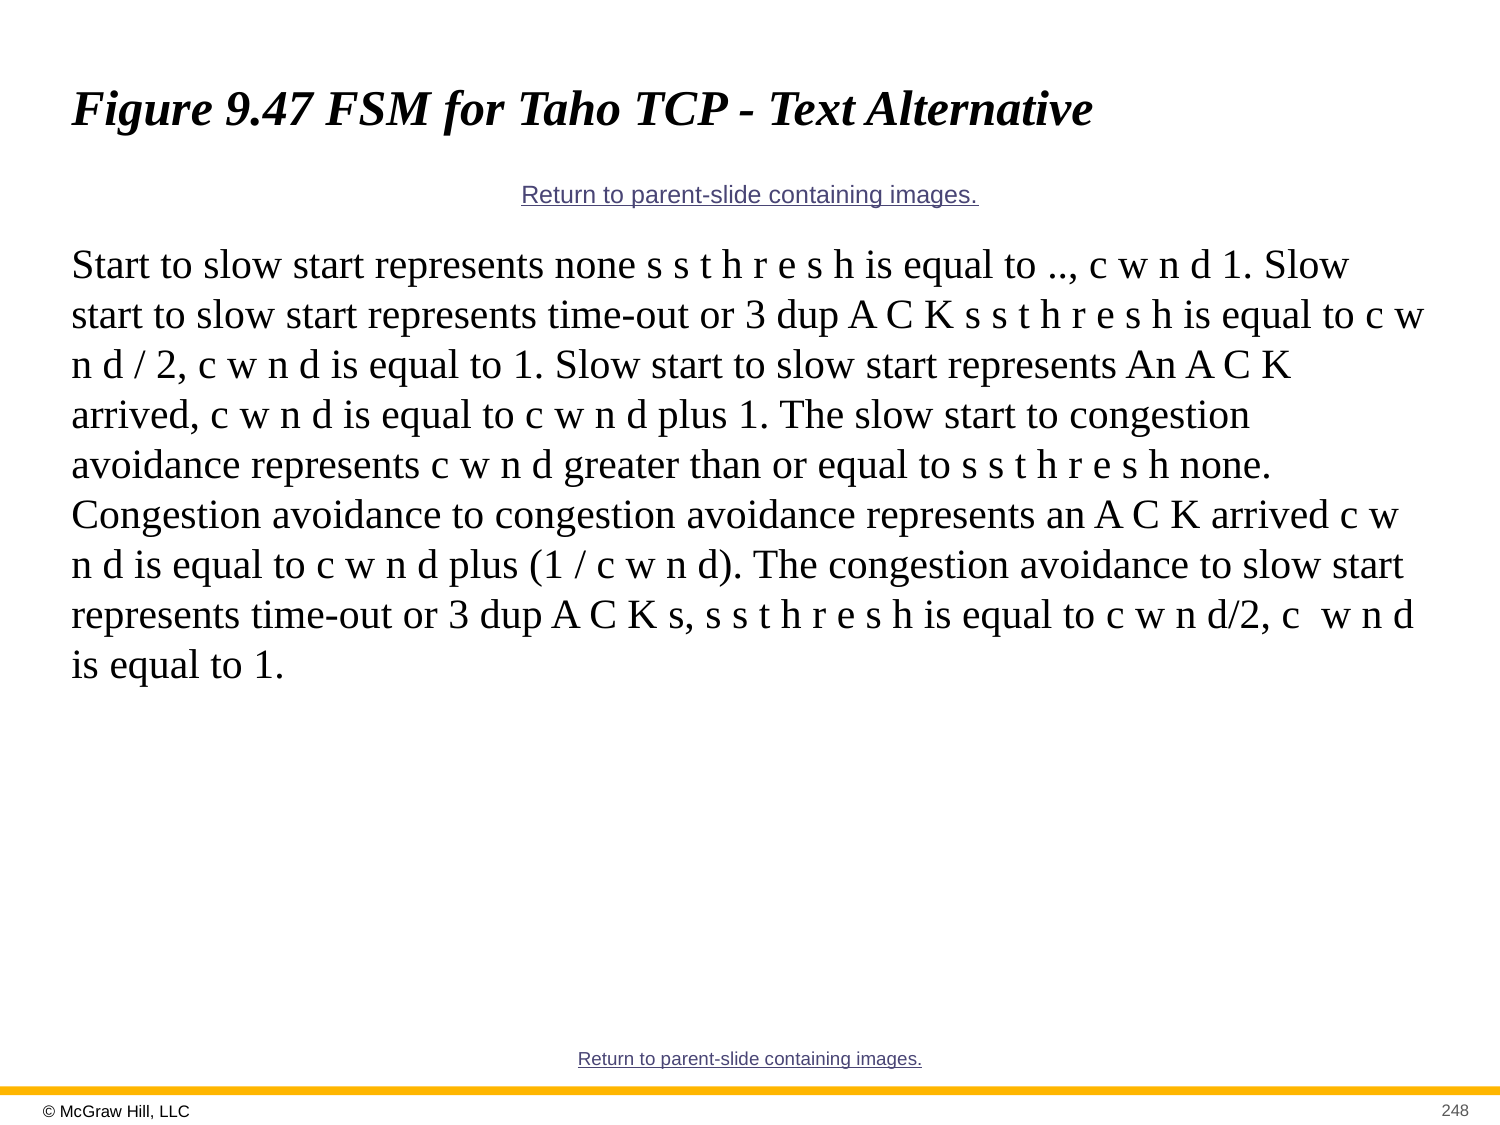

# Figure 9.47 FSM for Taho TCP - Text Alternative
Return to parent-slide containing images.
Start to slow start represents none s s t h r e s h is equal to .., c w n d 1. Slow start to slow start represents time-out or 3 dup A C K s s t h r e s h is equal to c w n d / 2, c w n d is equal to 1. Slow start to slow start represents An A C K arrived, c w n d is equal to c w n d plus 1. The slow start to congestion avoidance represents c w n d greater than or equal to s s t h r e s h none. Congestion avoidance to congestion avoidance represents an A C K arrived c w n d is equal to c w n d plus (1 / c w n d). The congestion avoidance to slow start represents time-out or 3 dup A C K s, s s t h r e s h is equal to c w n d/2, c  w n d is equal to 1.
Return to parent-slide containing images.
248